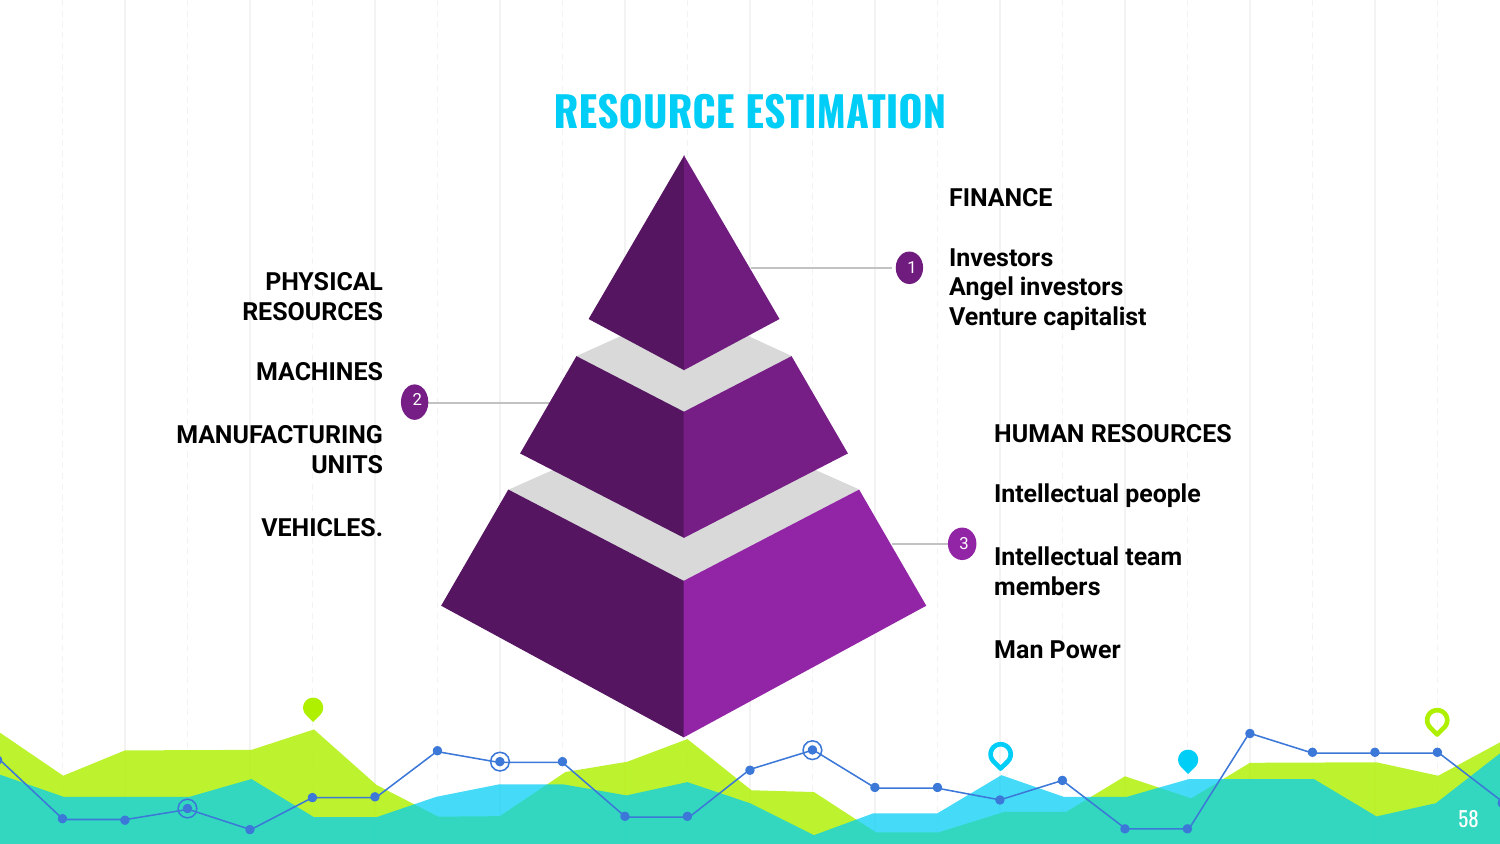

# RESOURCE ESTIMATION
FINANCE

Investors
Angel investors
Venture capitalist

1

PHYSICAL RESOURCES

MACHINES
MANUFACTURING UNITS
VEHICLES.
2

HUMAN RESOURCES

Intellectual people
Intellectual team members
Man Power
3

58